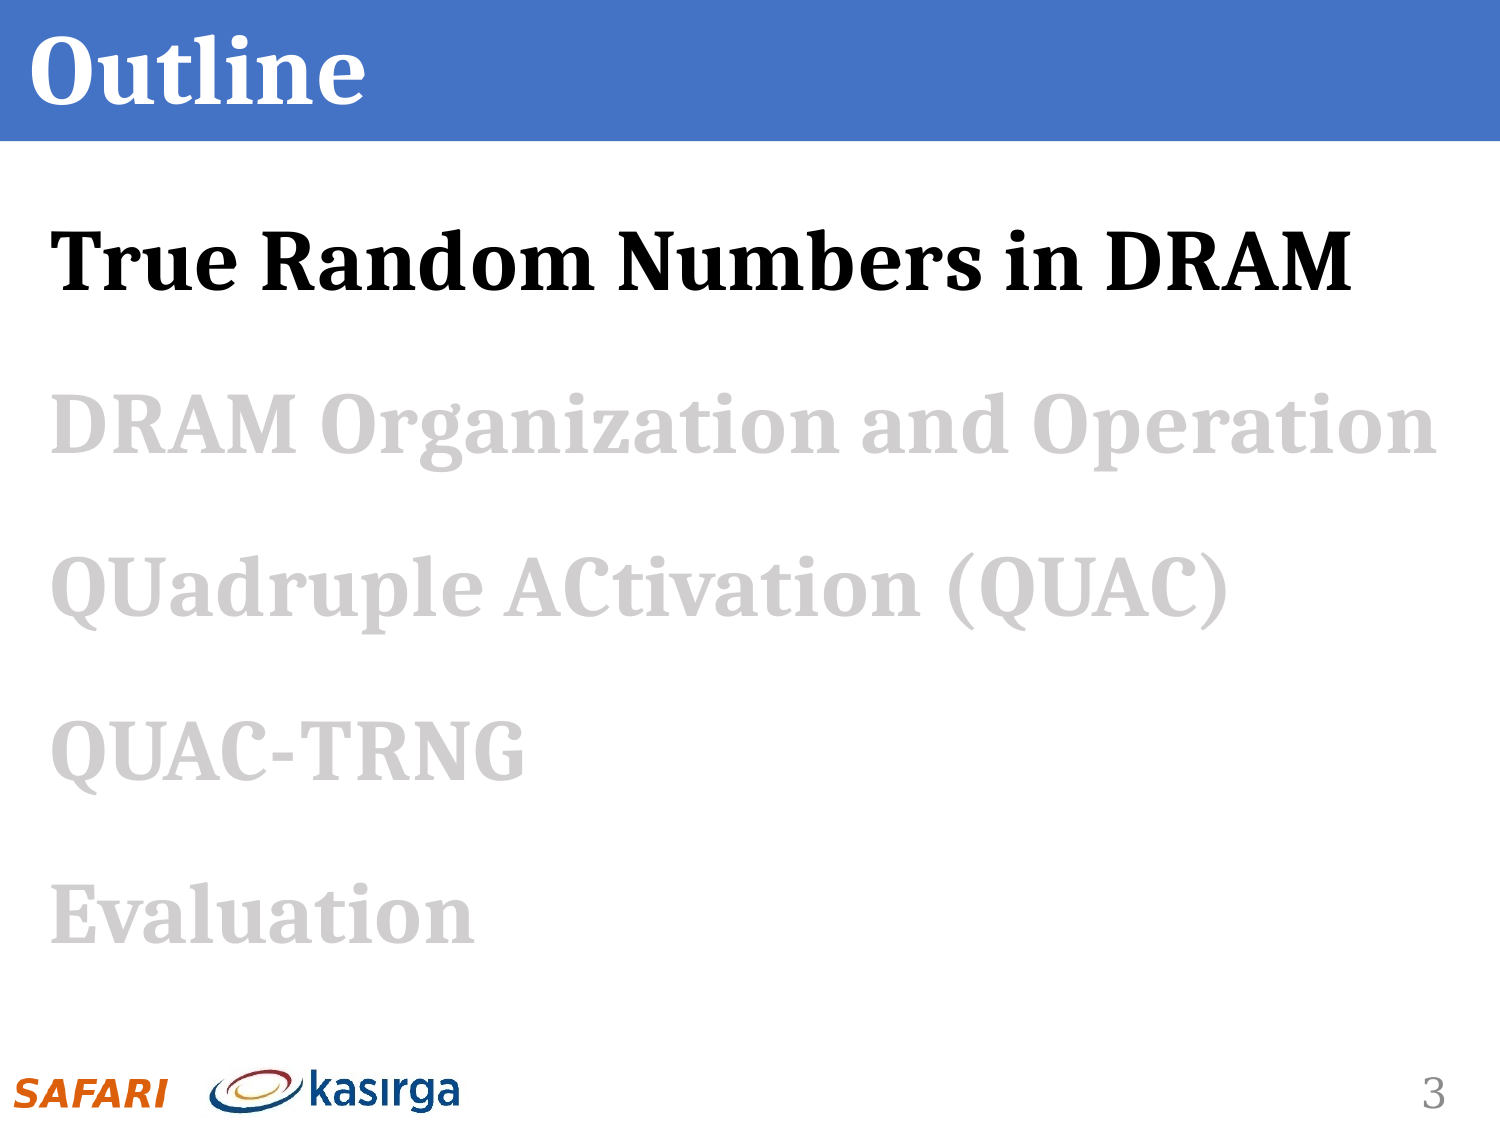

# Outline
True Random Numbers in DRAM
DRAM Organization and Operation
QUadruple ACtivation (QUAC)
QUAC-TRNG
Evaluation